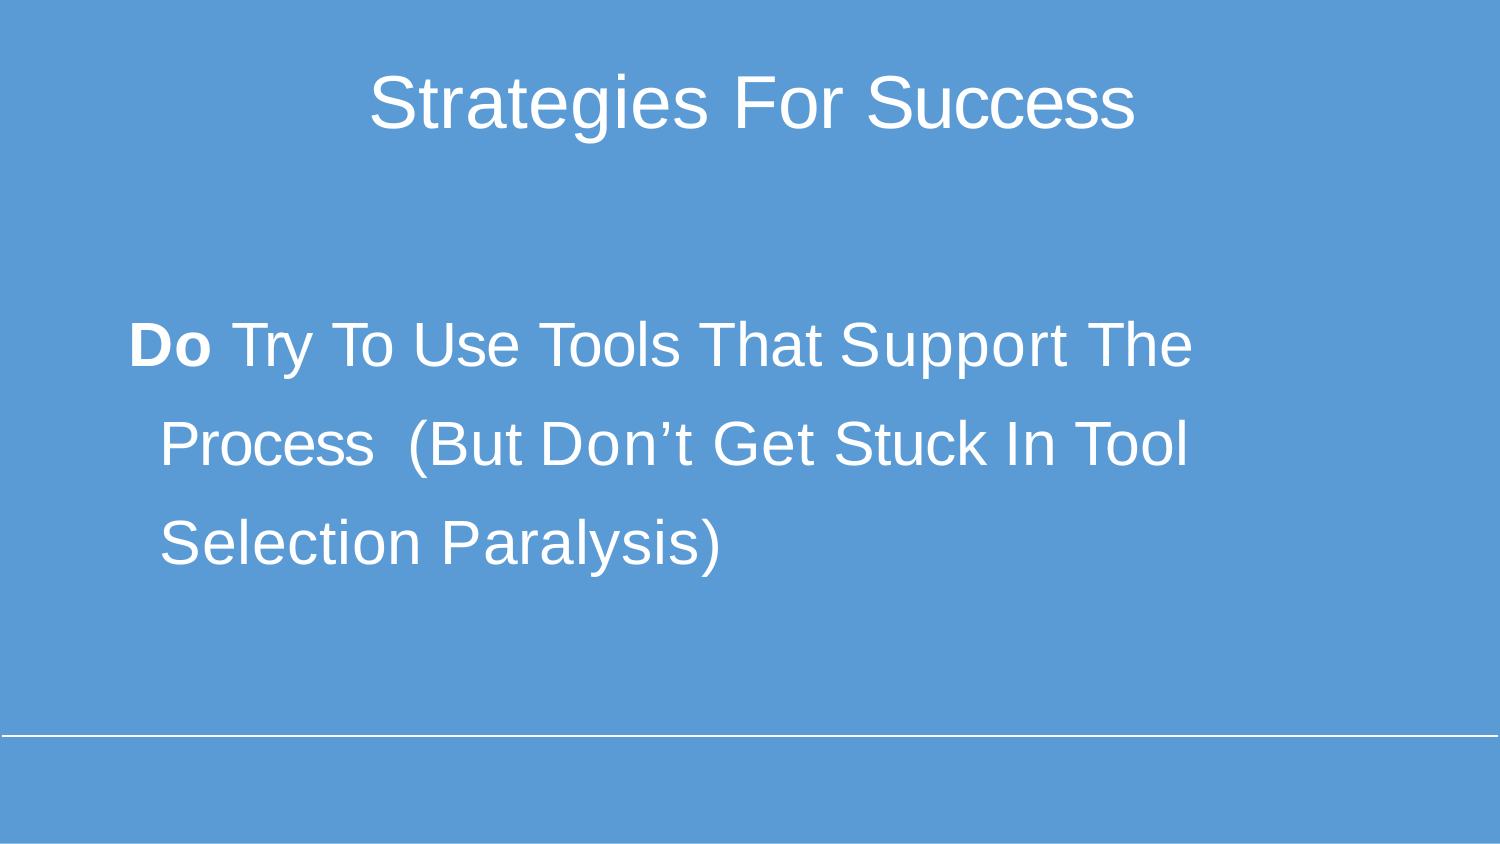

# Strategies For Success
Do Try To Use Tools That Support The Process  (But Don’t Get Stuck In Tool Selection Paralysis)